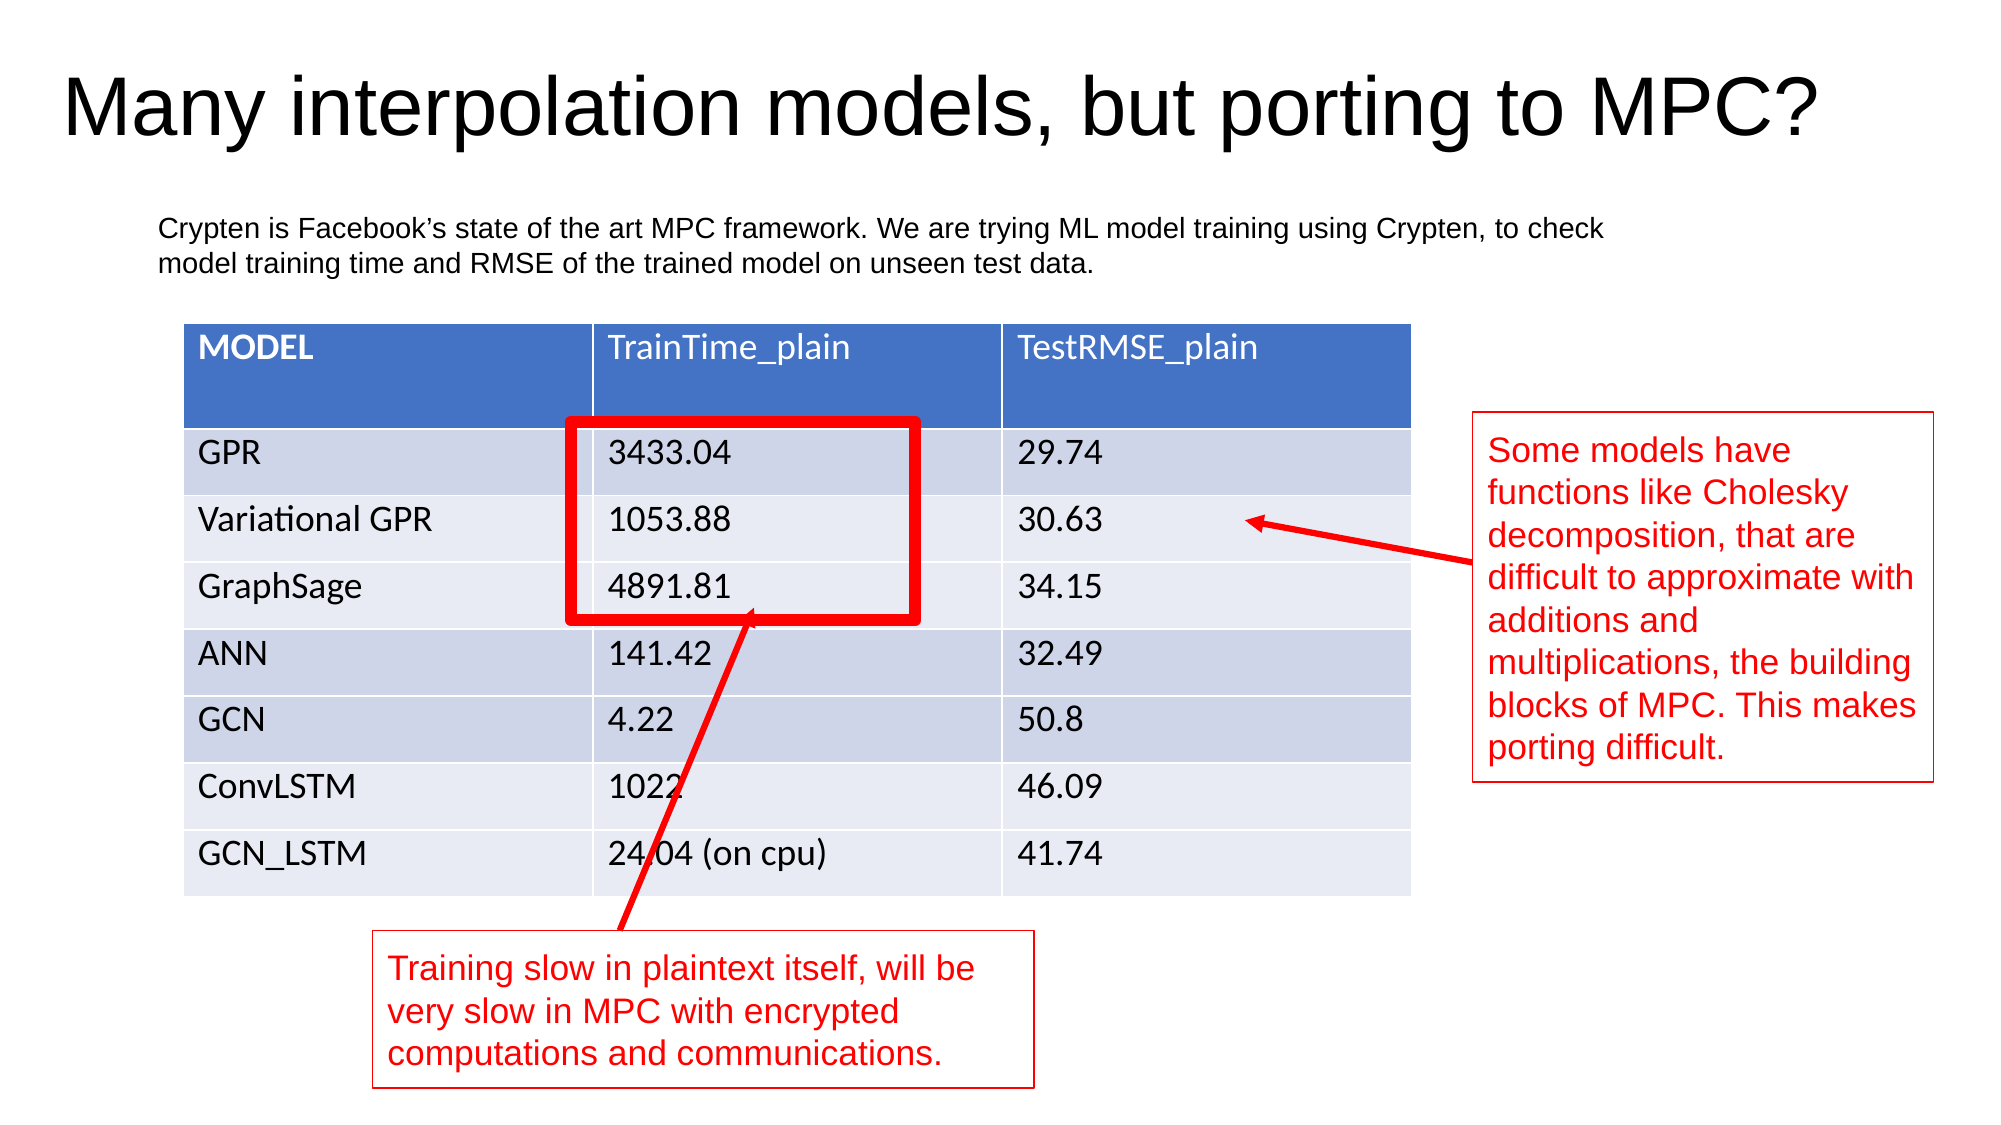

Many interpolation models, but porting to MPC?
Crypten is Facebook’s state of the art MPC framework. We are trying ML model training using Crypten, to check model training time and RMSE of the trained model on unseen test data.
| MODEL | TrainTime\_plain | TestRMSE\_plain |
| --- | --- | --- |
| GPR | 3433.04 | 29.74 |
| Variational GPR | 1053.88 | 30.63 |
| GraphSage | 4891.81 | 34.15 |
| ANN | 141.42 | 32.49 |
| GCN | 4.22 | 50.8 |
| ConvLSTM | 1022 | 46.09 |
| GCN\_LSTM | 24.04 (on cpu) | 41.74 |
Some models have functions like Cholesky decomposition, that are difficult to approximate with additions and multiplications, the building blocks of MPC. This makes porting difficult.

Training slow in plaintext itself, will be very slow in MPC with encrypted computations and communications.